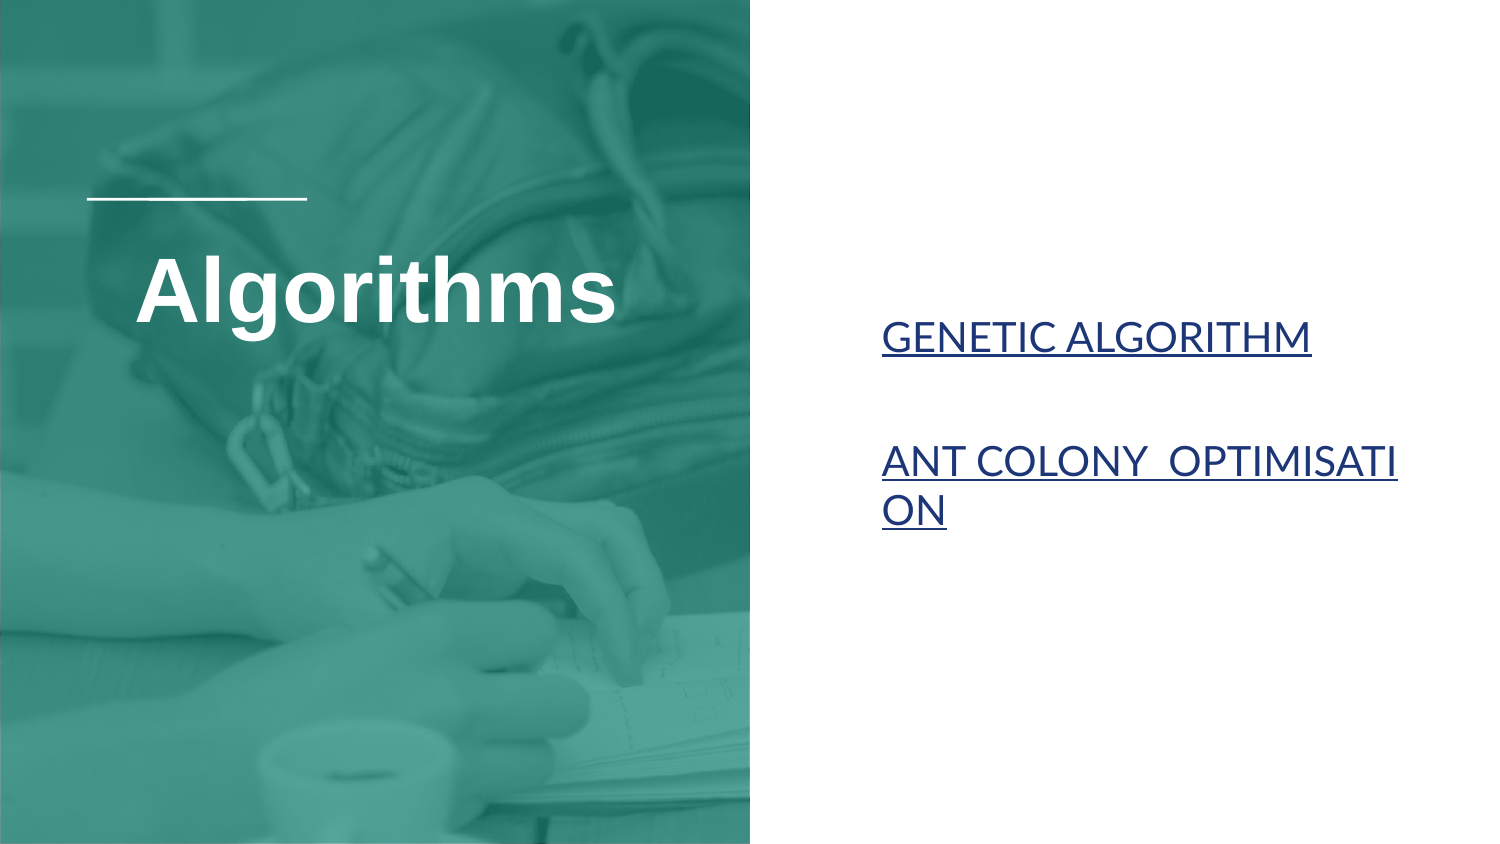

# Algorithms
GENETIC ALGORITHM
ANT COLONY  OPTIMISATION